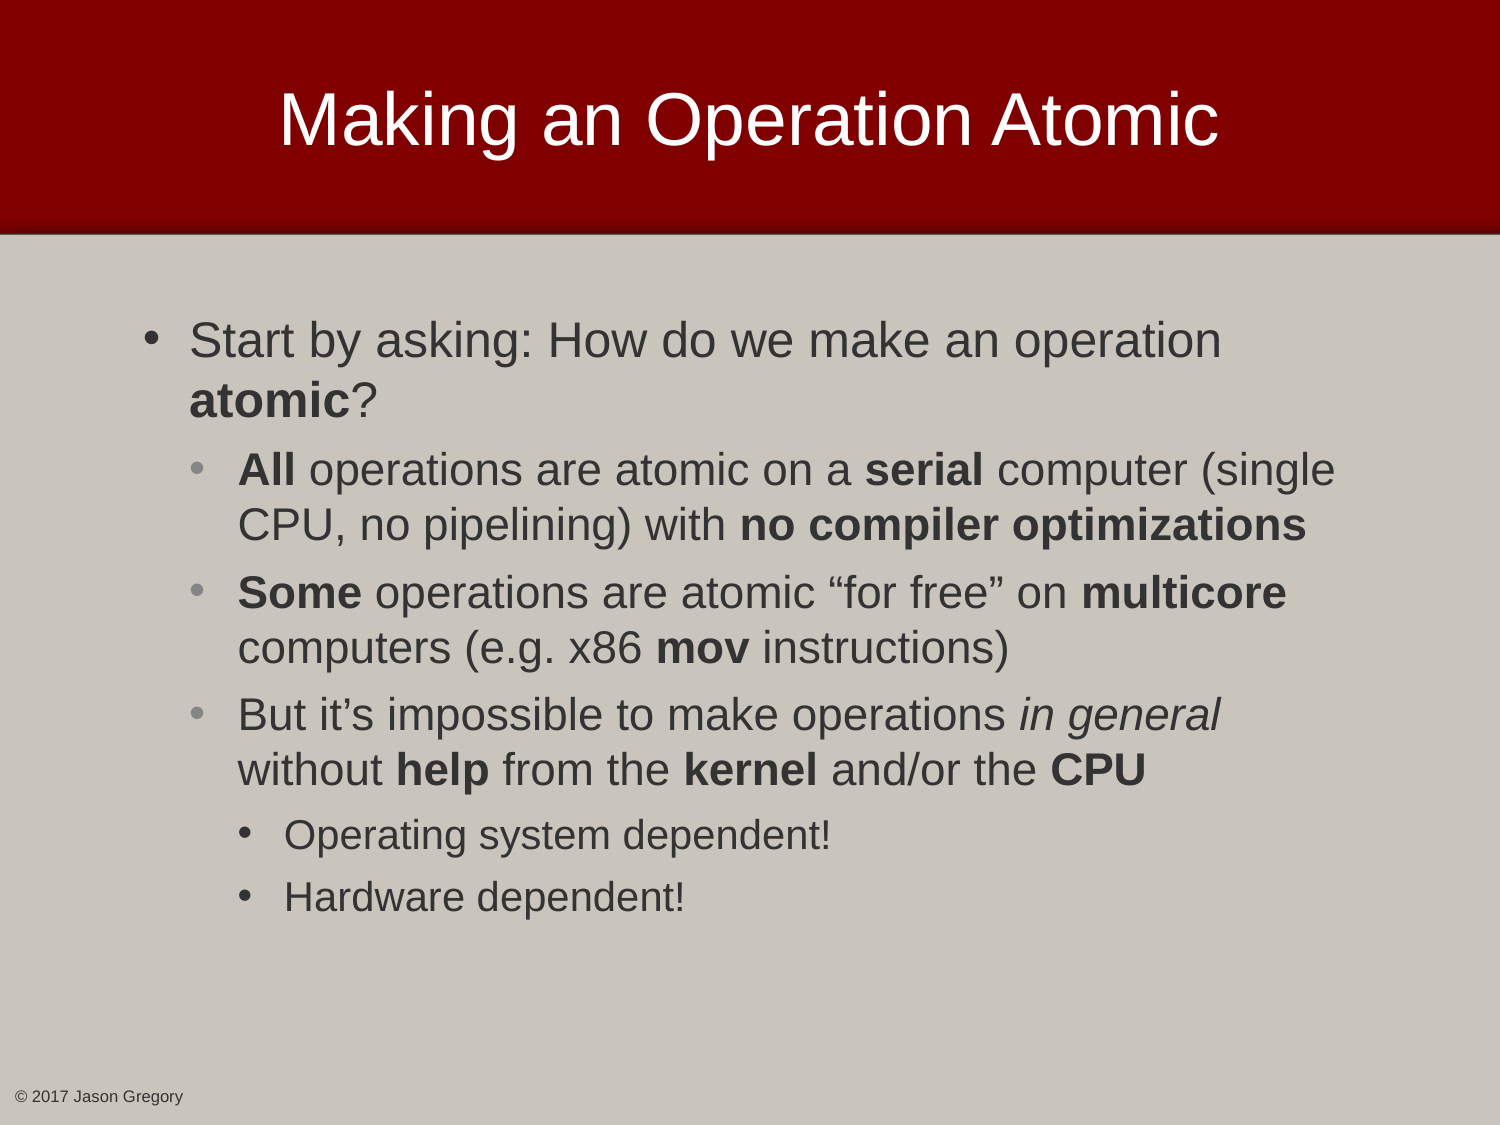

# Making an Operation Atomic
Start by asking: How do we make an operation atomic?
All operations are atomic on a serial computer (single CPU, no pipelining) with no compiler optimizations
Some operations are atomic “for free” on multicore computers (e.g. x86 mov instructions)
But it’s impossible to make operations in general without help from the kernel and/or the CPU
Operating system dependent!
Hardware dependent!
© 2017 Jason Gregory